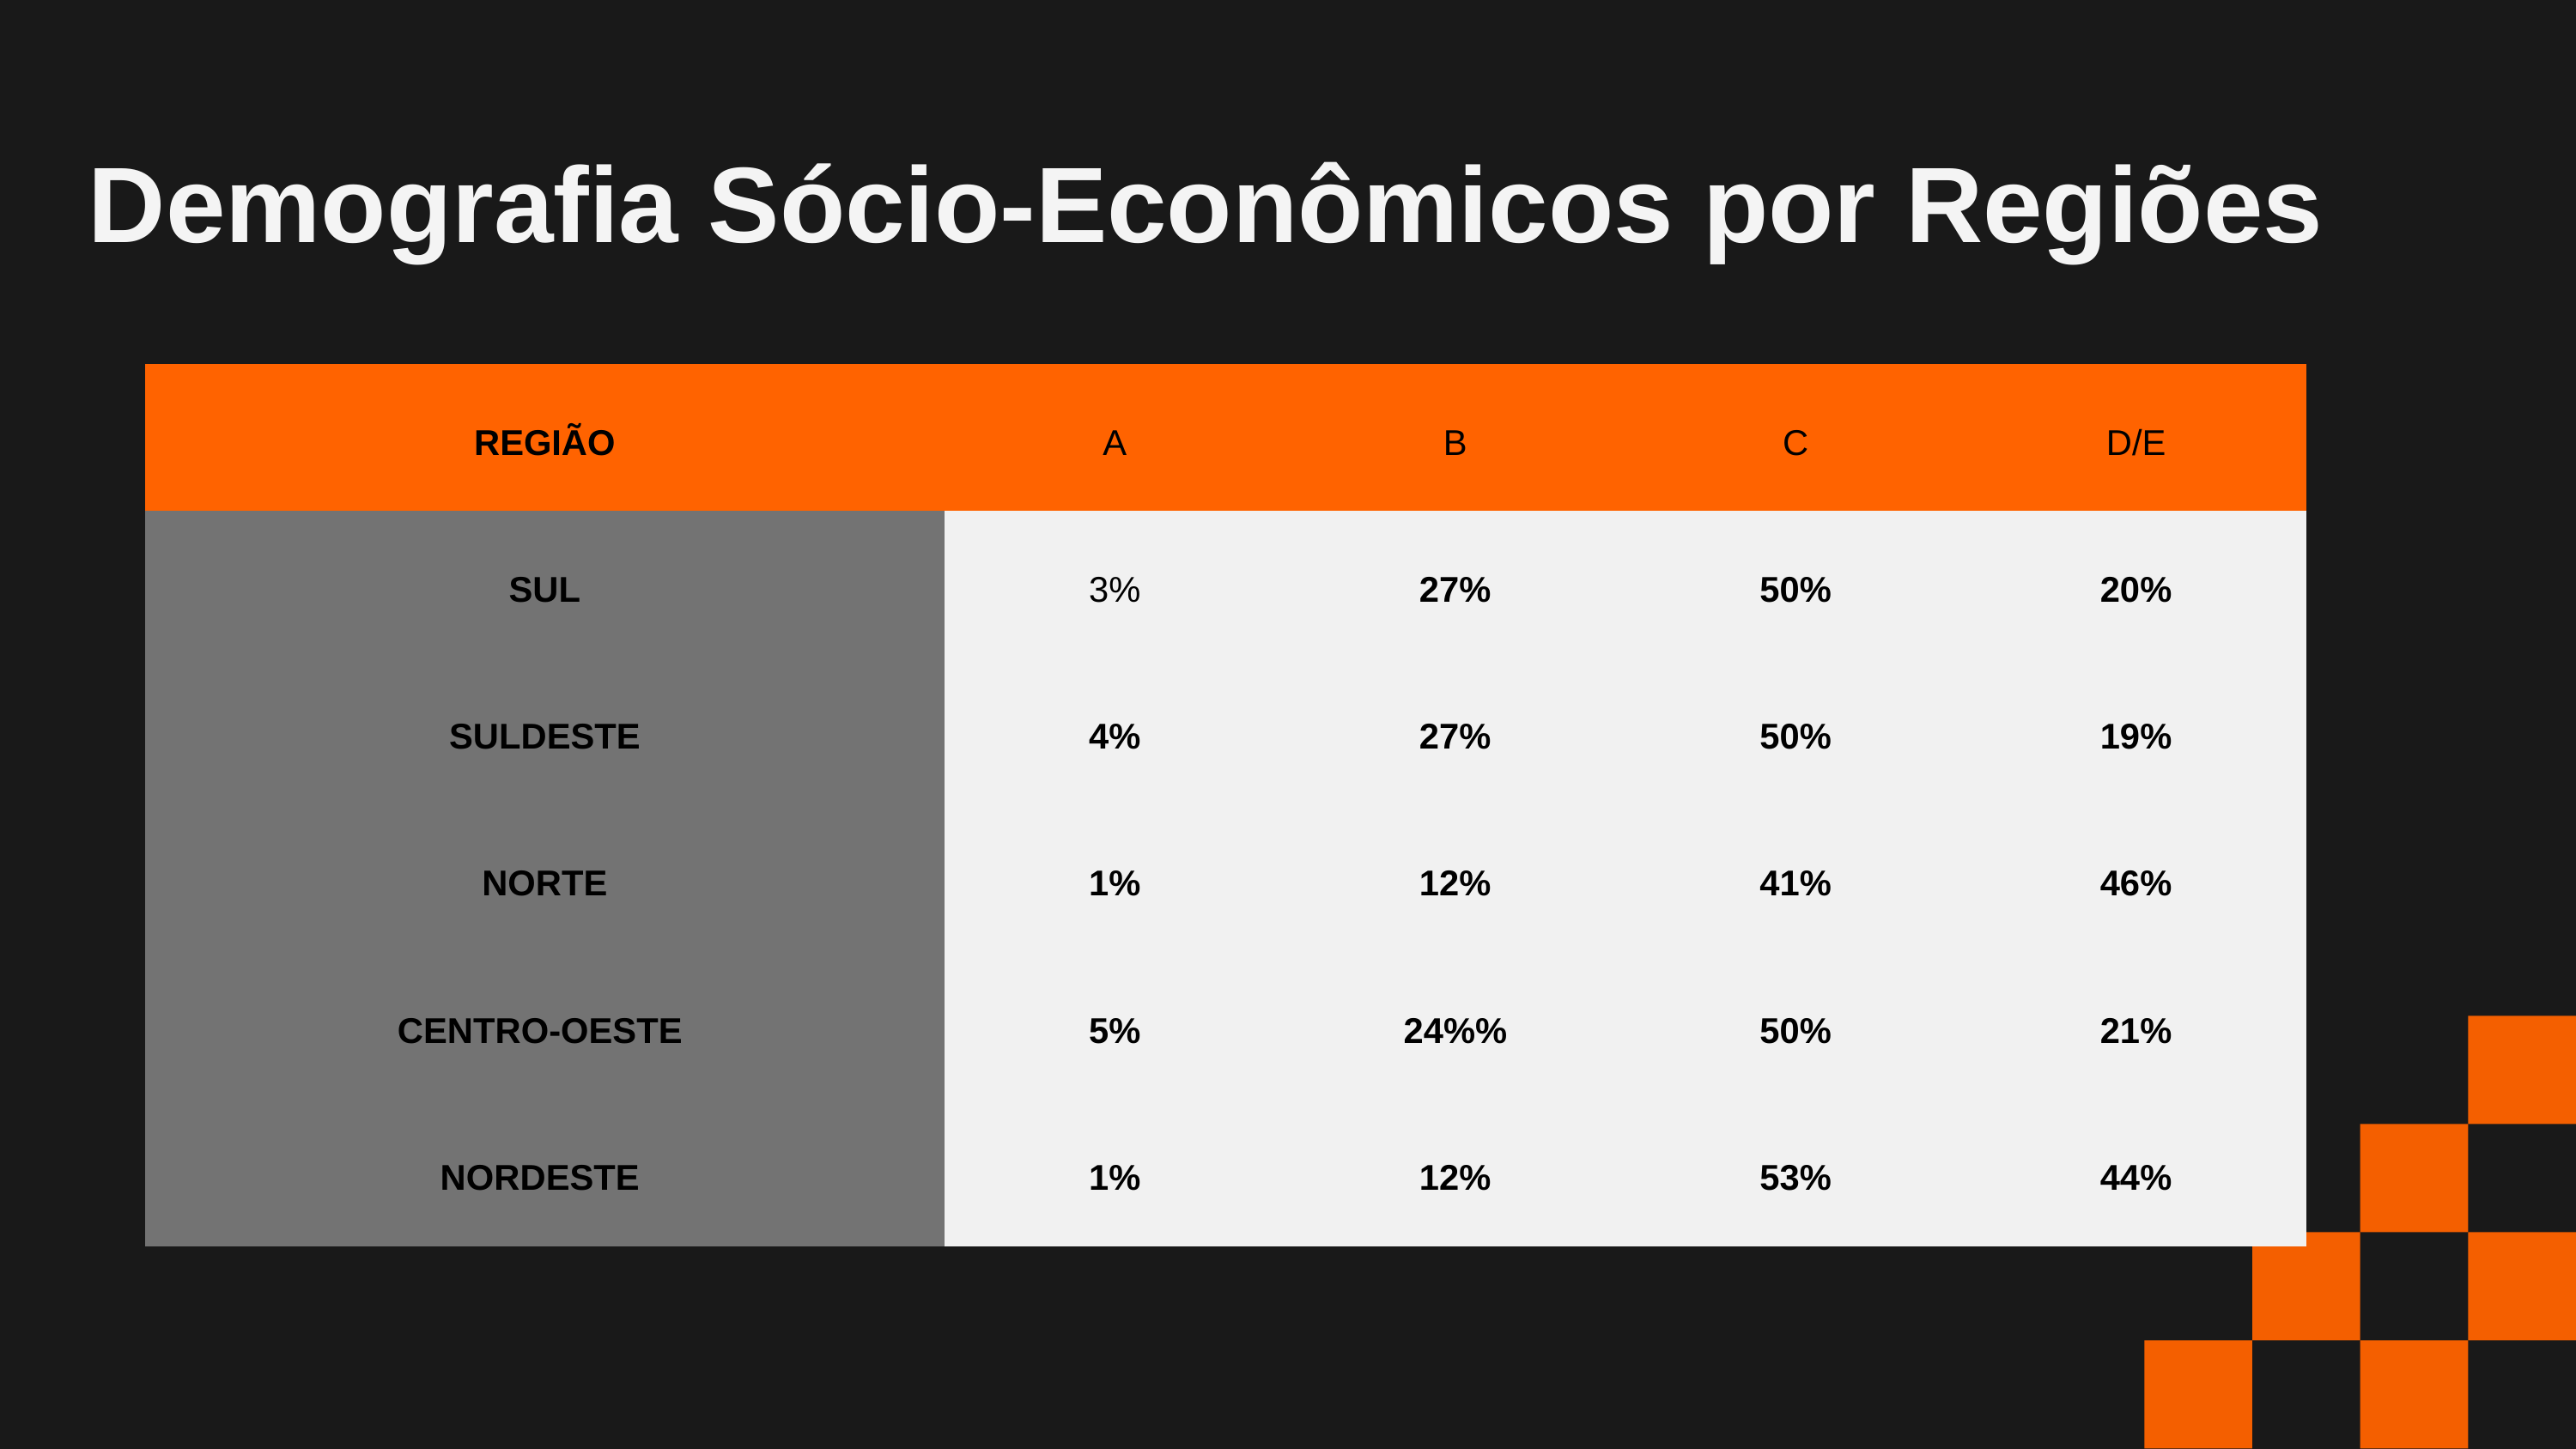

Demografia Sócio-Econômicos por Regiões
| REGIÃO | A | B | C | D/E |
| --- | --- | --- | --- | --- |
| SUL | 3% | 27% | 50% | 20% |
| SULDESTE | 4% | 27% | 50% | 19% |
| NORTE | 1% | 12% | 41% | 46% |
| CENTRO-OESTE | 5% | 24%% | 50% | 21% |
| NORDESTE | 1% | 12% | 53% | 44% |